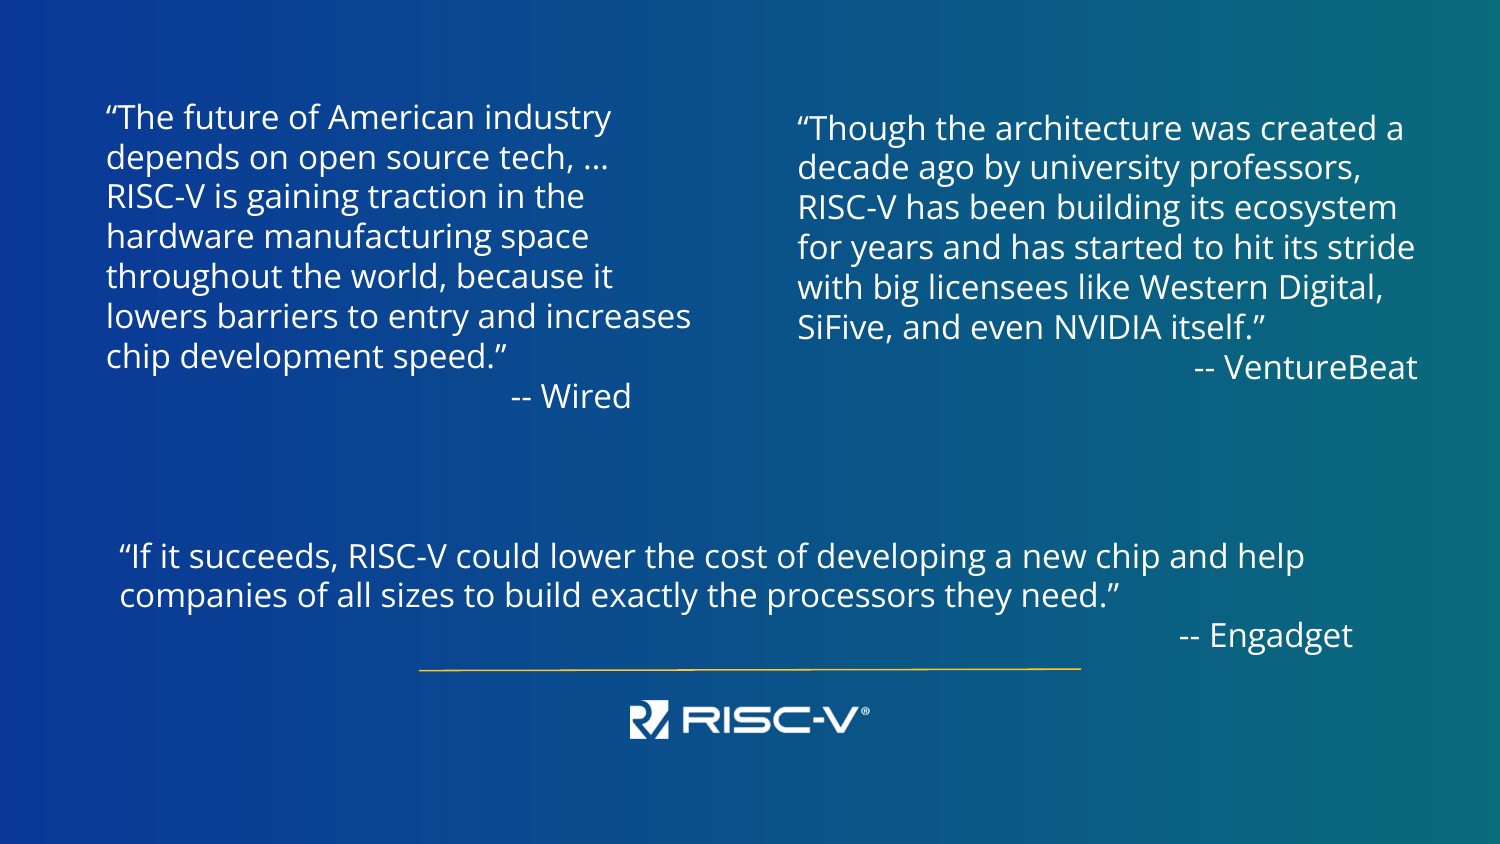

# “The future of American industry depends on open source tech, … RISC-V is gaining traction in the hardware manufacturing space throughout the world, because it lowers barriers to entry and increases chip development speed.” -- Wired
“Though the architecture was created a decade ago by university professors, RISC-V has been building its ecosystem for years and has started to hit its stride with big licensees like Western Digital, SiFive, and even NVIDIA itself.”
		           -- VentureBeat
“If it succeeds, RISC-V could lower the cost of developing a new chip and help companies of all sizes to build exactly the processors they need.”
-- Engadget